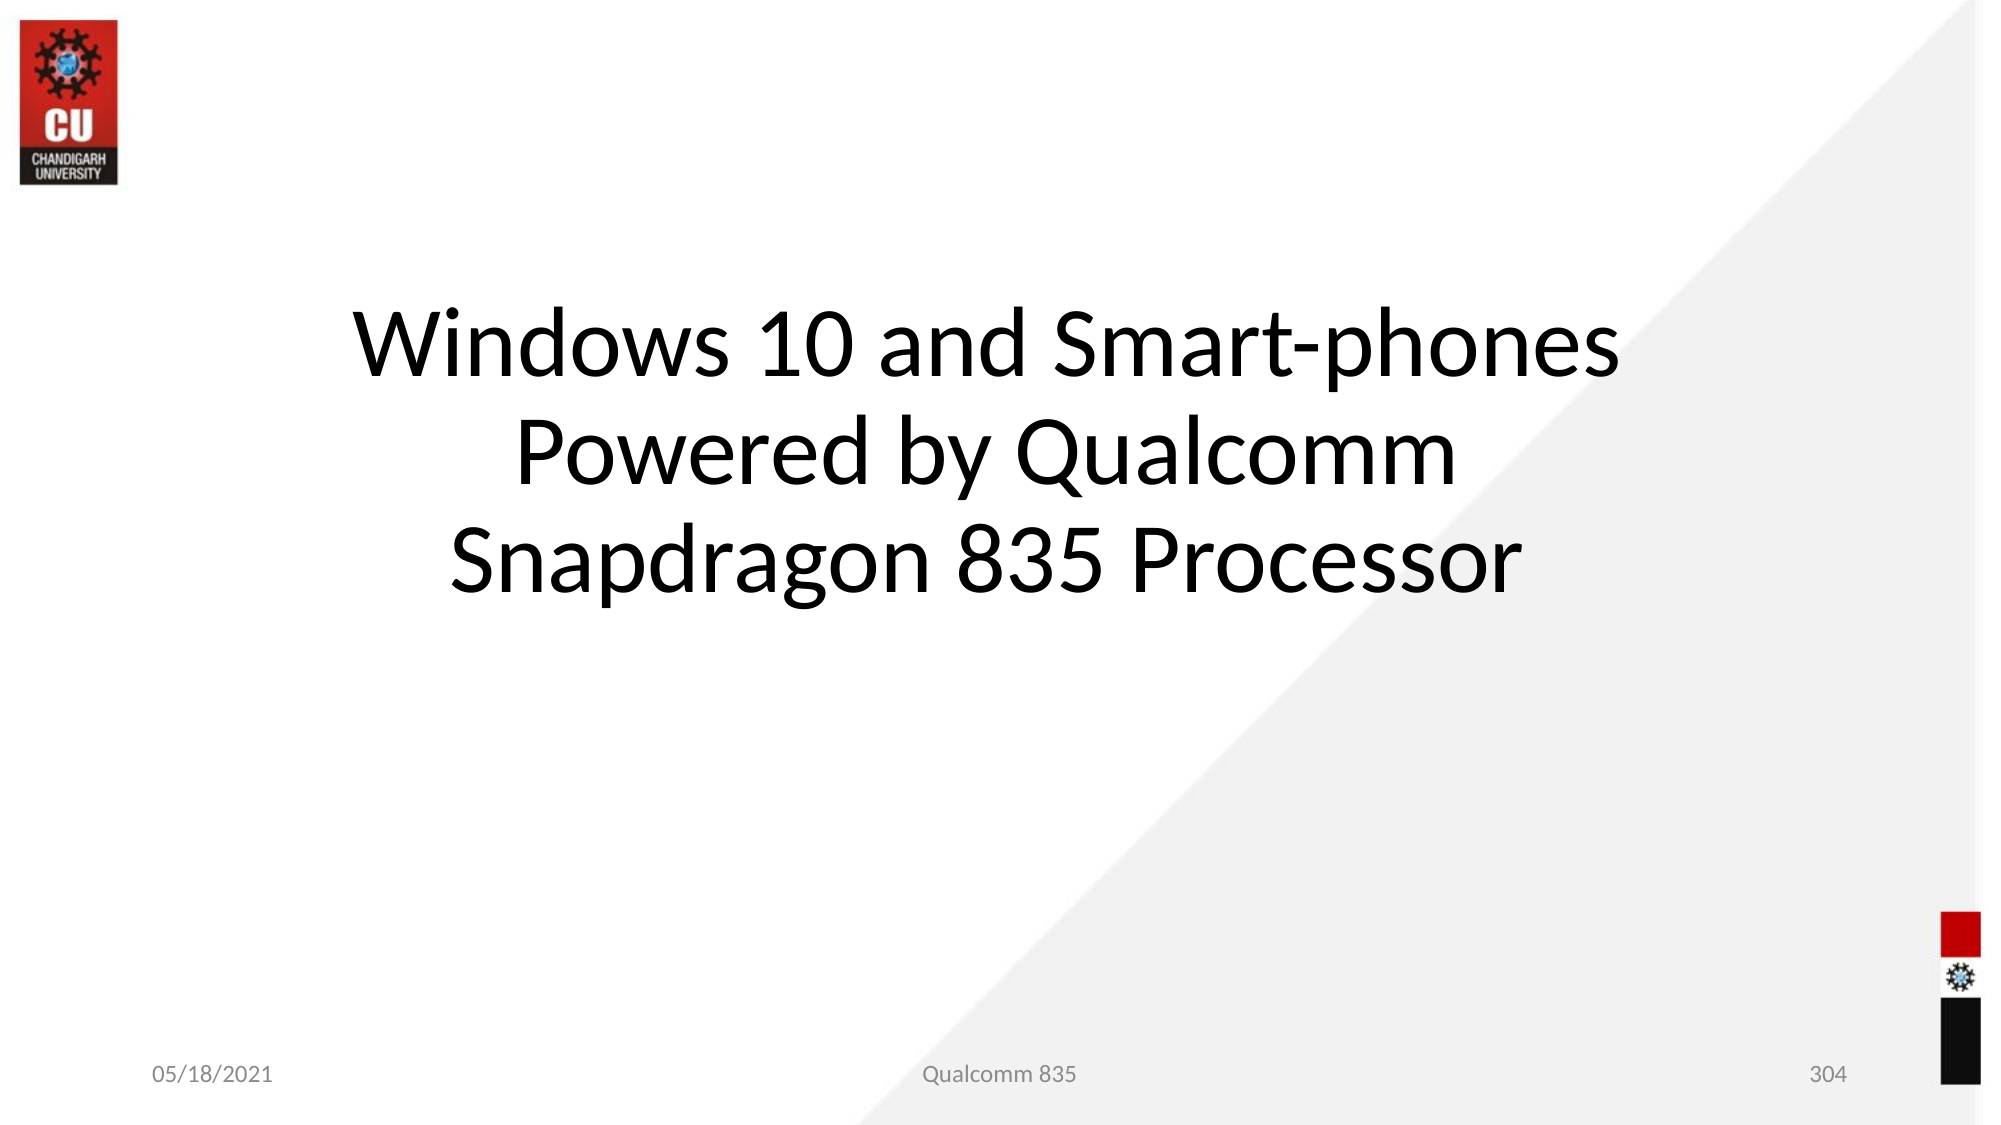

Windows 10 and Smart-phones Powered by Qualcomm Snapdragon 835 Processor
05/18/2021
Qualcomm 835
304